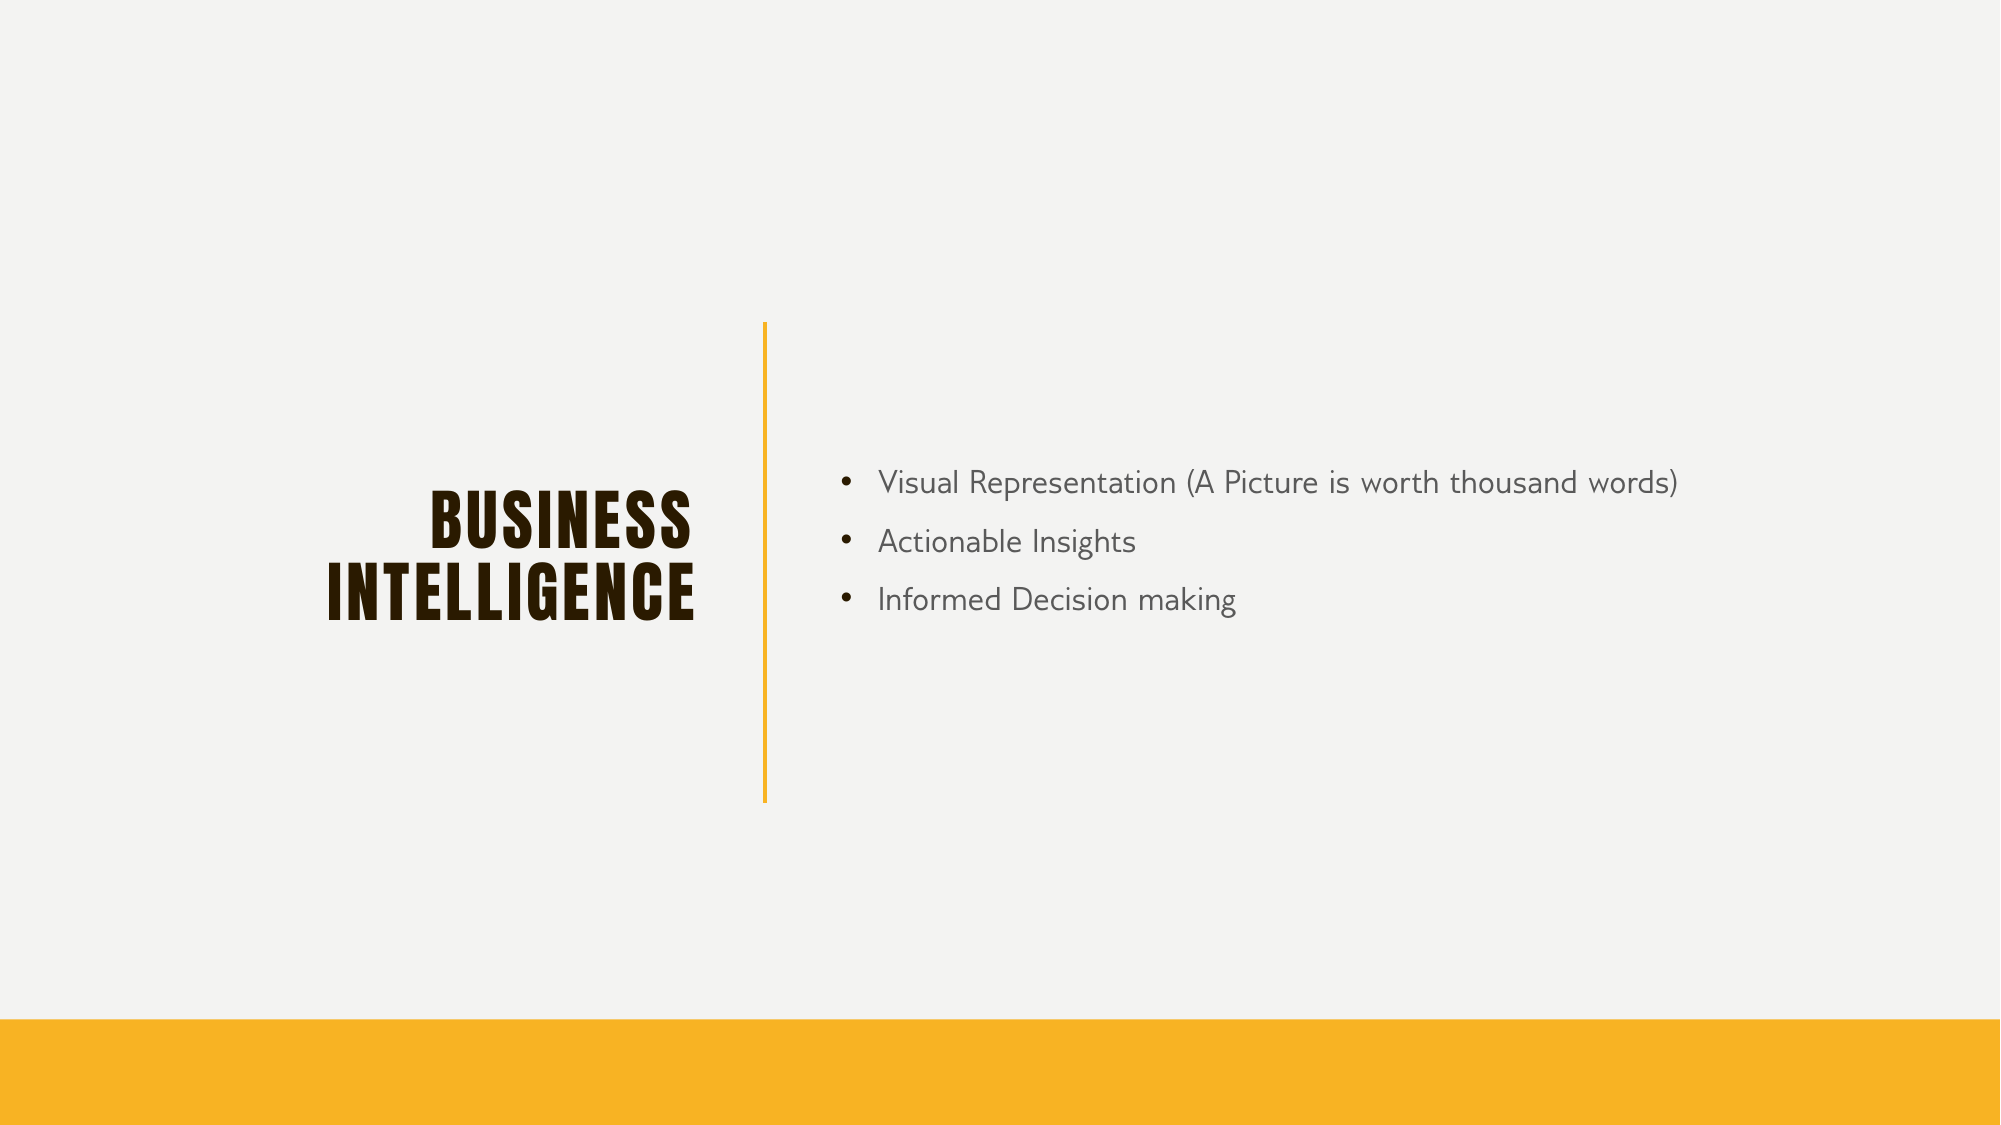

# Business Intelligence
Visual Representation (A Picture is worth thousand words)
Actionable Insights
Informed Decision making